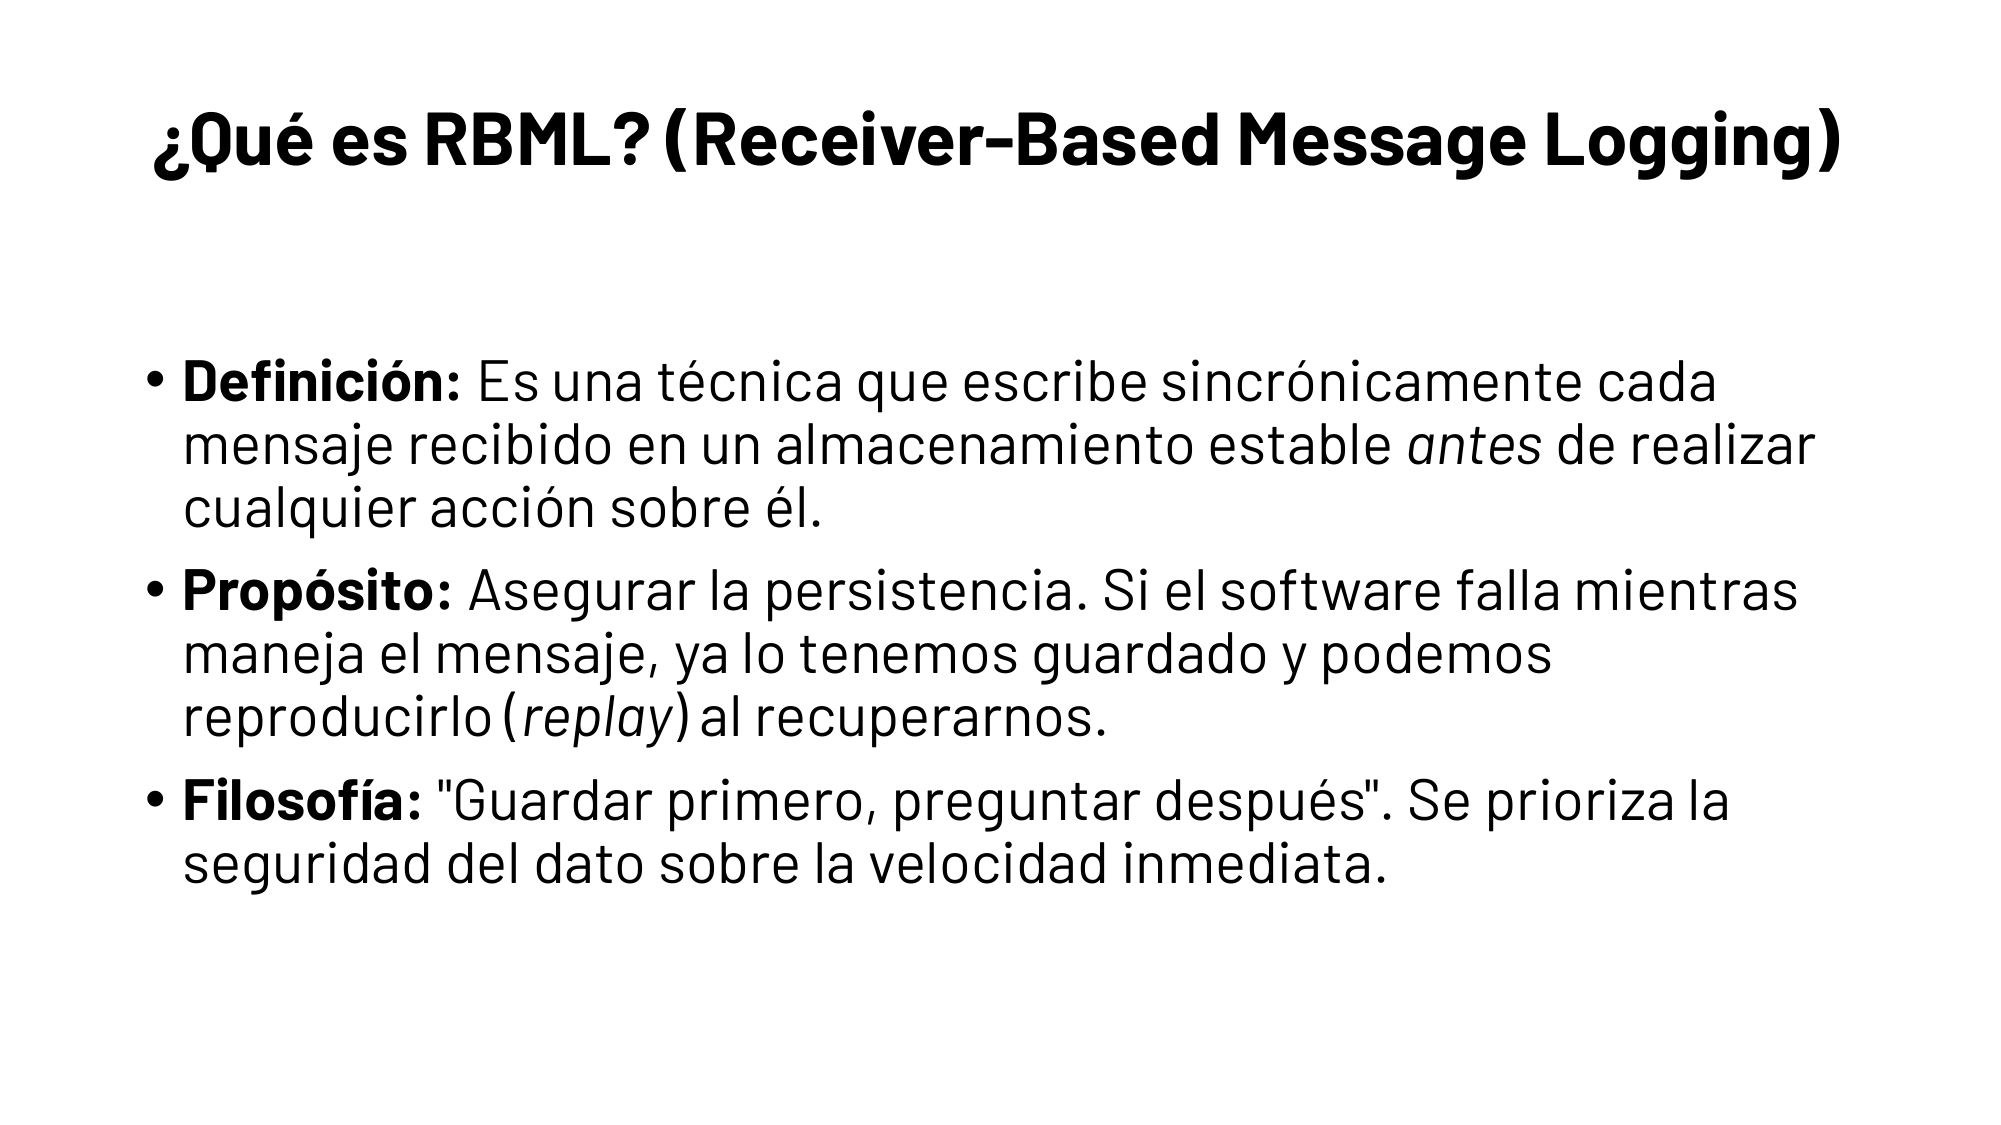

# ¿Qué es RBML? (Receiver-Based Message Logging)
Definición: Es una técnica que escribe sincrónicamente cada mensaje recibido en un almacenamiento estable antes de realizar cualquier acción sobre él.
Propósito: Asegurar la persistencia. Si el software falla mientras maneja el mensaje, ya lo tenemos guardado y podemos reproducirlo (replay) al recuperarnos.
Filosofía: "Guardar primero, preguntar después". Se prioriza la seguridad del dato sobre la velocidad inmediata.